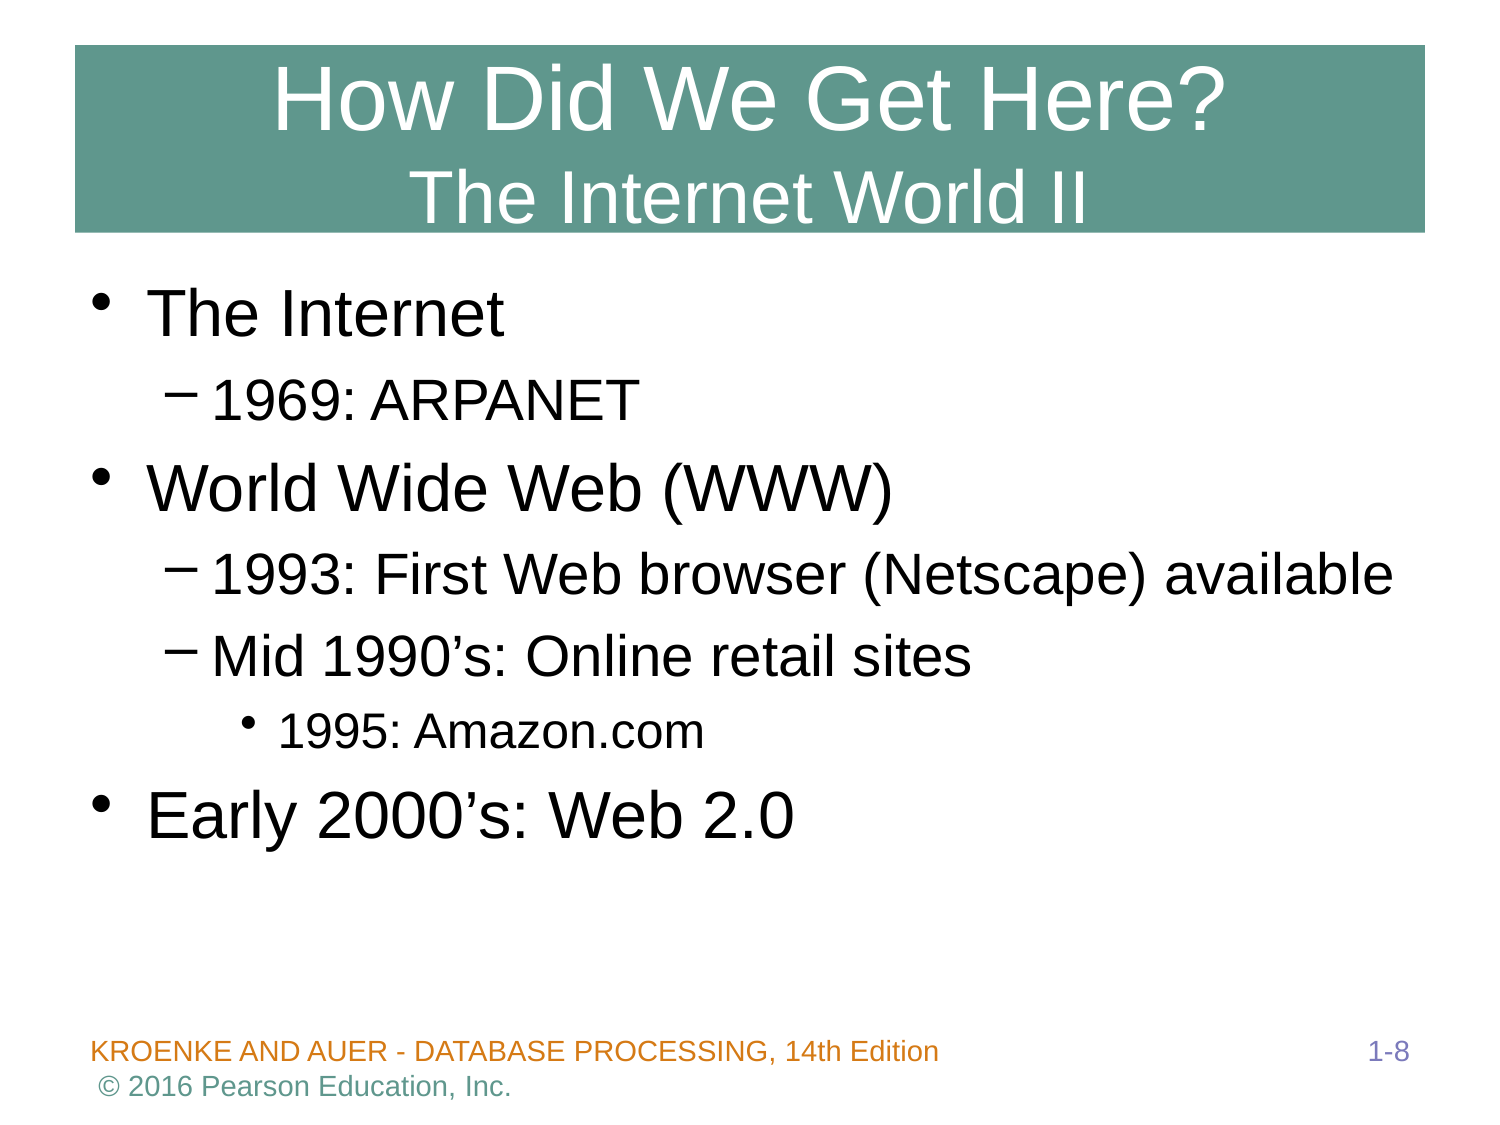

# How Did We Get Here? The Internet World II
The Internet
1969: ARPANET
World Wide Web (WWW)
1993: First Web browser (Netscape) available
Mid 1990’s: Online retail sites
1995: Amazon.com
Early 2000’s: Web 2.0
1-8

KROENKE AND AUER - DATABASE PROCESSING, 14th Edition  © 2016 Pearson Education, Inc.